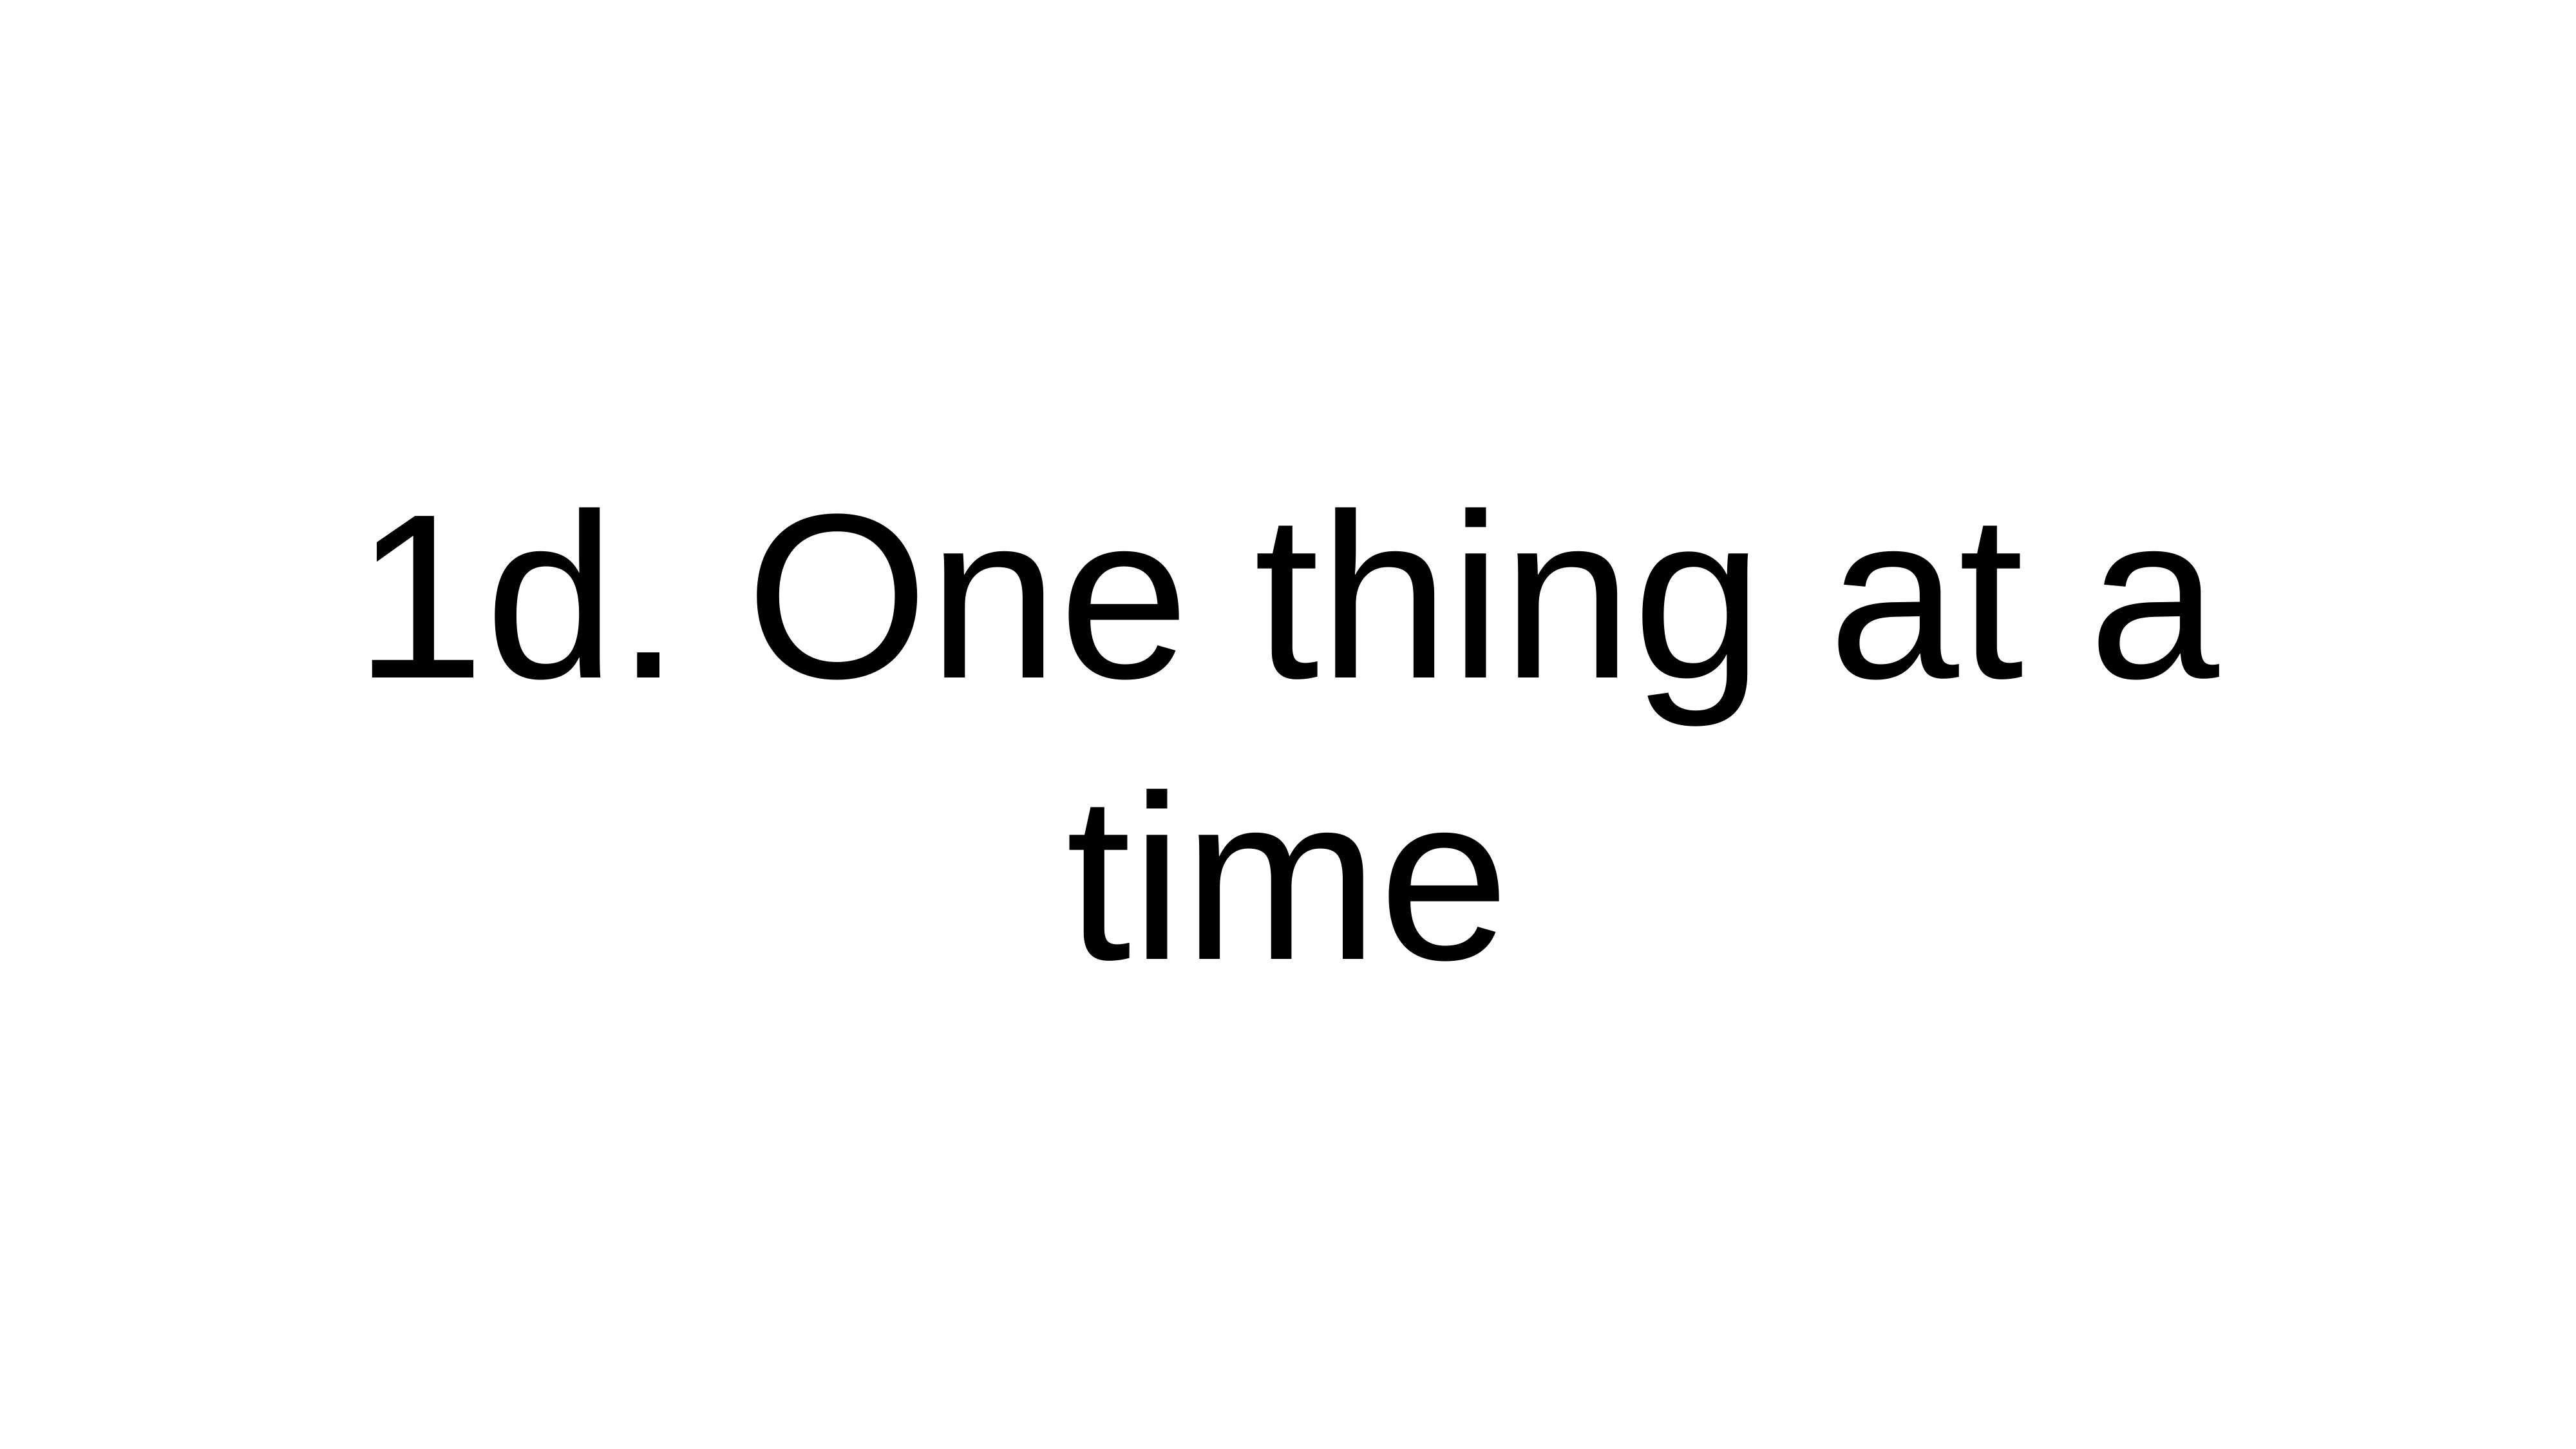

# 1d. One thing at a time